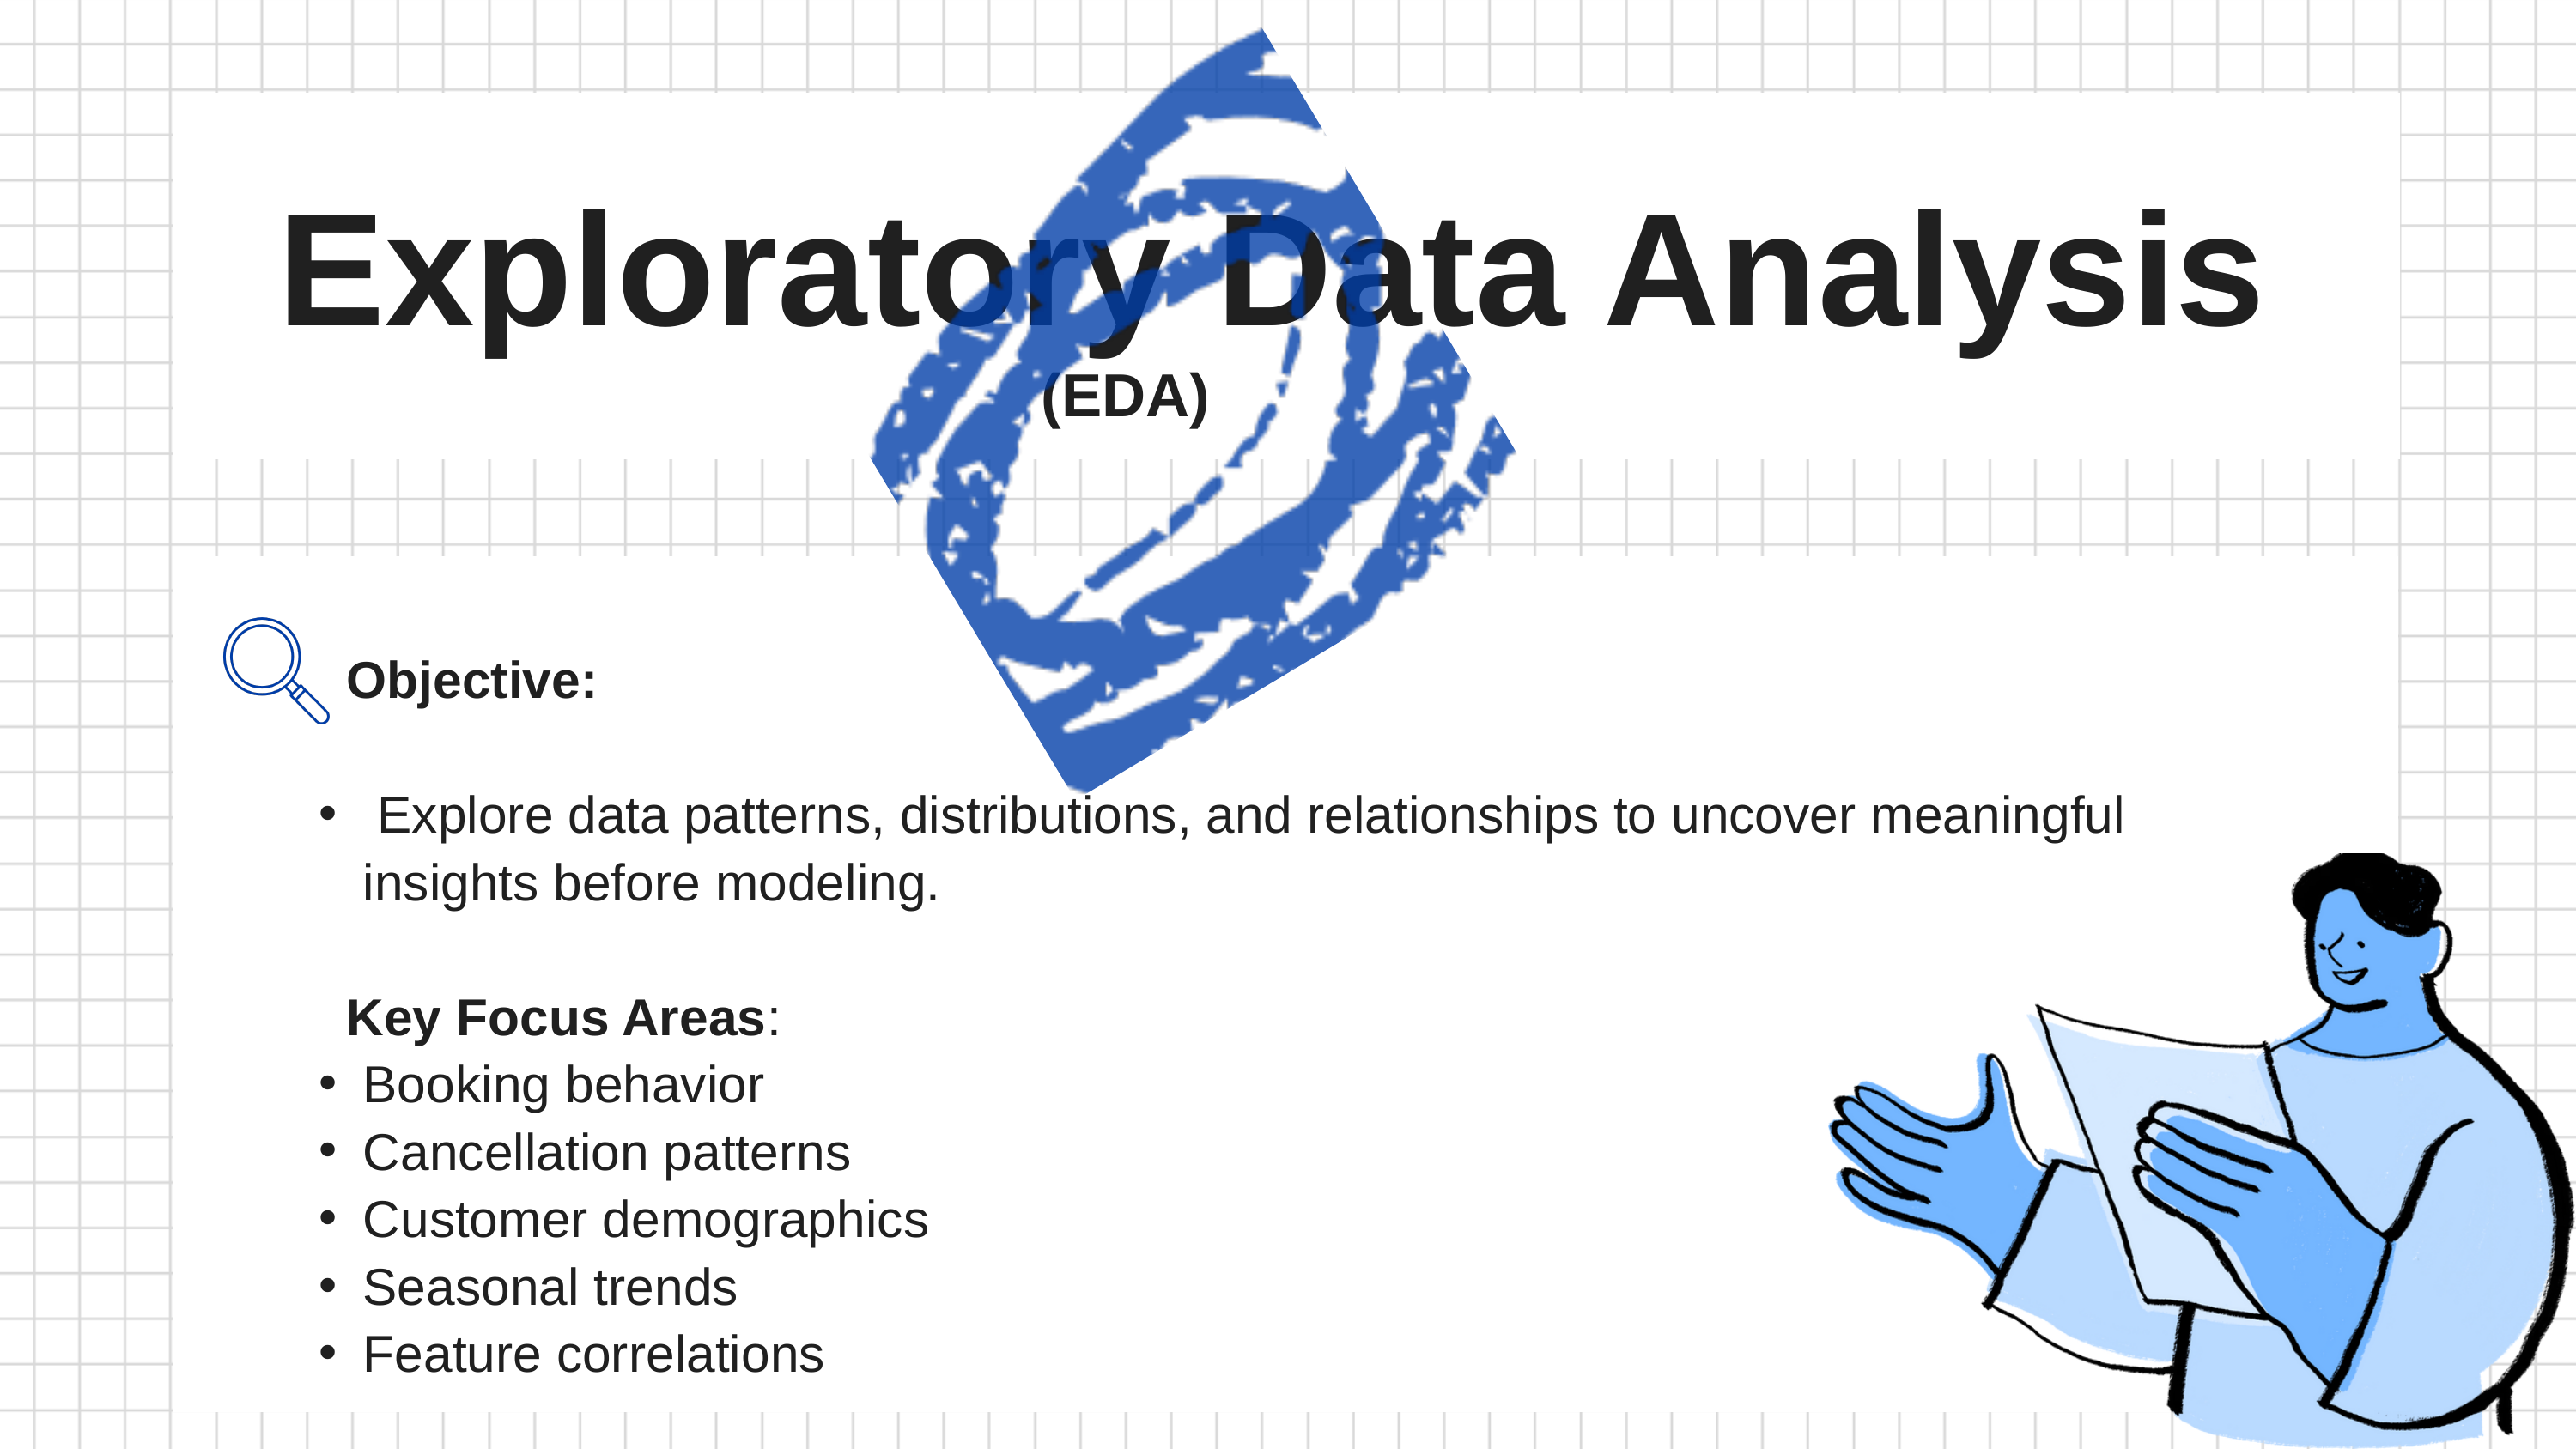

Exploratory Data Analysis
(EDA)

     Objective:

 Explore data patterns, distributions, and relationships to uncover meaningful insights before modeling.

     Key Focus Areas:
Booking behavior
Cancellation patterns
Customer demographics
Seasonal trends
Feature correlations